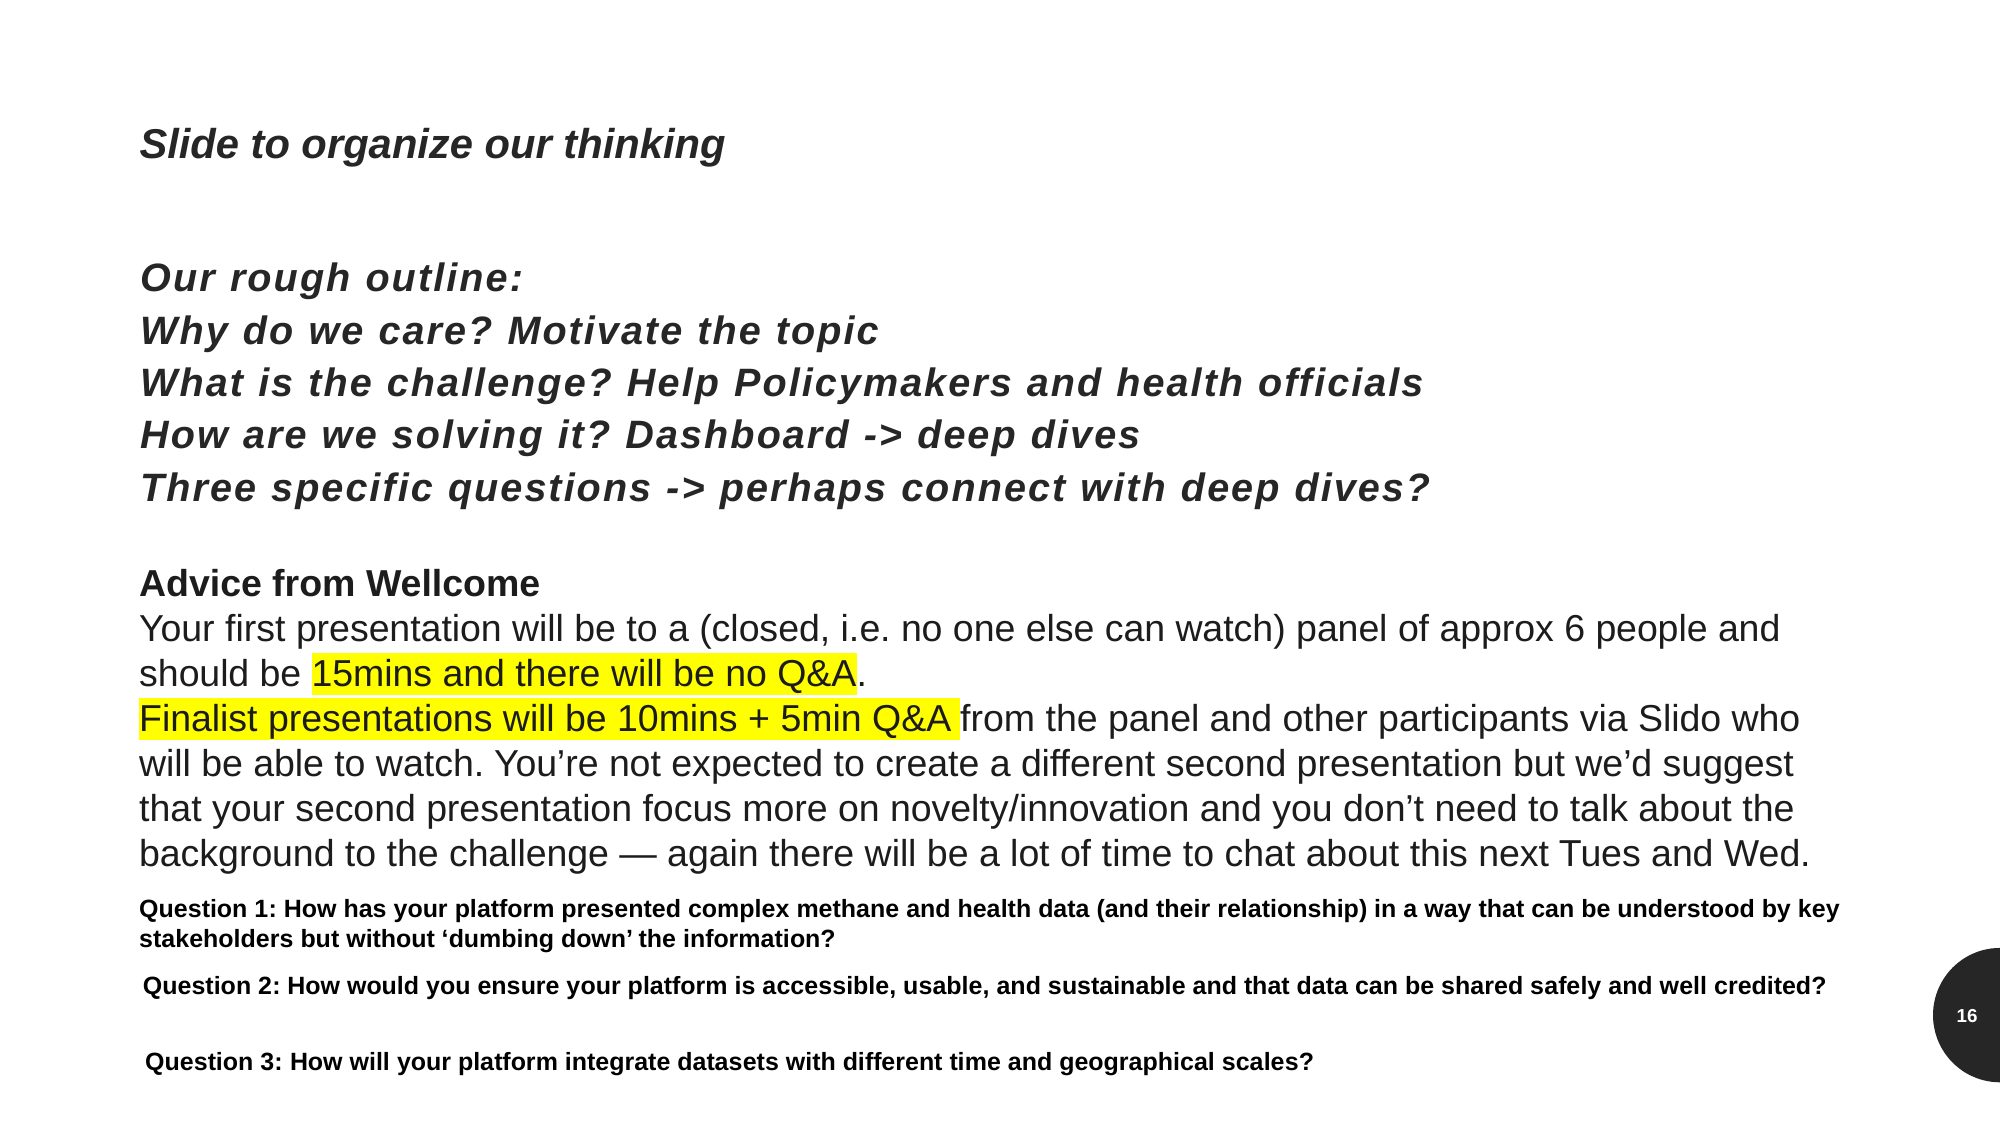

Slide to organize our thinking
# Our rough outline: Why do we care? Motivate the topic What is the challenge? Help Policymakers and health officials How are we solving it? Dashboard -> deep dives Three specific questions -> perhaps connect with deep dives?
Advice from Wellcome
Your first presentation will be to a (closed, i.e. no one else can watch) panel of approx 6 people and should be 15mins and there will be no Q&A.
Finalist presentations will be 10mins + 5min Q&A from the panel and other participants via Slido who will be able to watch. You’re not expected to create a different second presentation but we’d suggest that your second presentation focus more on novelty/innovation and you don’t need to talk about the background to the challenge — again there will be a lot of time to chat about this next Tues and Wed.
Question 1: How has your platform presented complex methane and health data (and their relationship) in a way that can be understood by key stakeholders but without ‘dumbing down’ the information?
Question 2: How would you ensure your platform is accessible, usable, and sustainable and that data can be shared safely and well credited?
16
Question 3: How will your platform integrate datasets with different time and geographical scales?